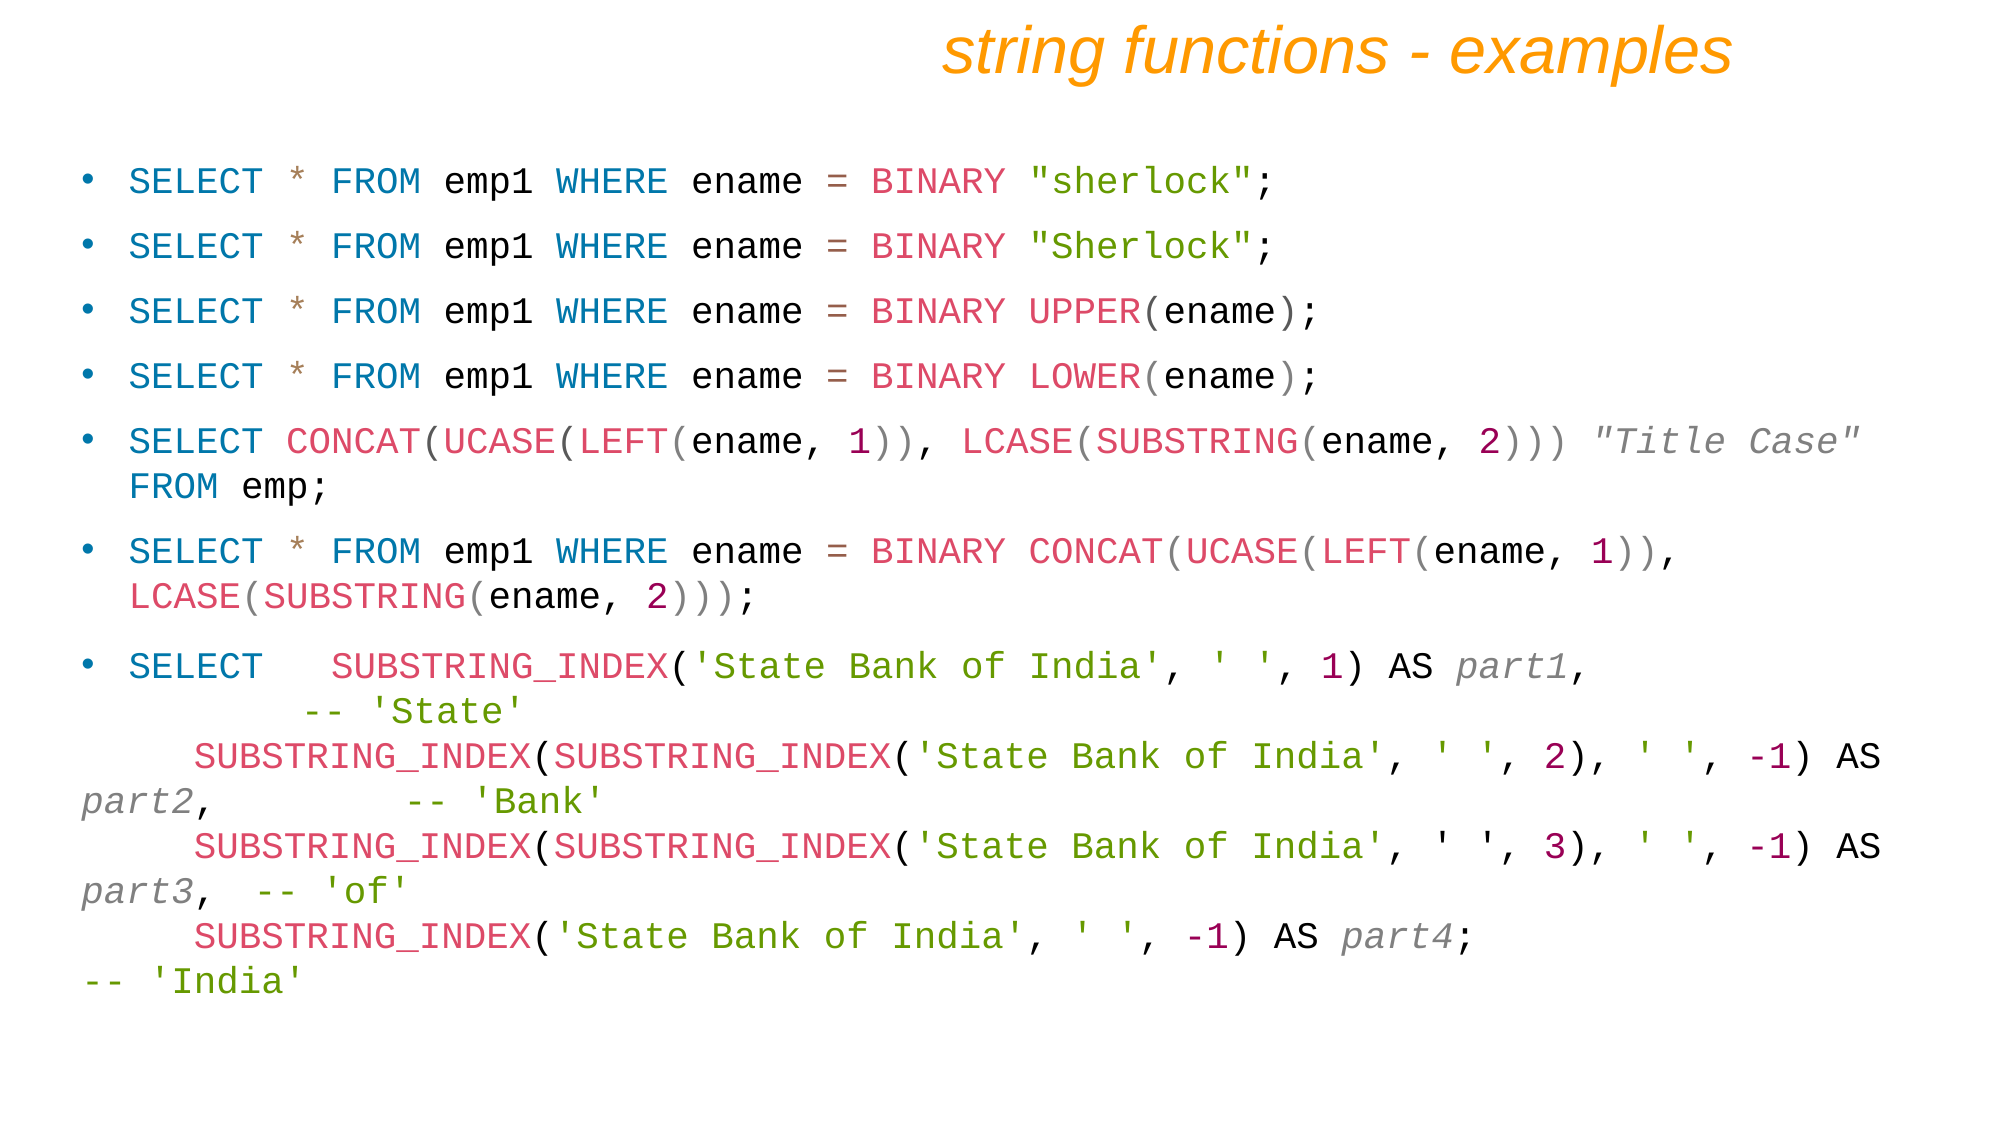

string functions - examples
SELECT * FROM emp1 WHERE ename = BINARY "sherlock";

SELECT * FROM emp1 WHERE ename = BINARY "Sherlock";

SELECT * FROM emp1 WHERE ename = BINARY UPPER(ename);

SELECT * FROM emp1 WHERE ename = BINARY LOWER(ename);

SELECT CONCAT(UCASE(LEFT(ename, 1)), LCASE(SUBSTRING(ename, 2))) "Title Case" FROM emp;

SELECT * FROM emp1 WHERE ename = BINARY CONCAT(UCASE(LEFT(ename, 1)), LCASE(SUBSTRING(ename, 2)));
SELECT   SUBSTRING_INDEX('State Bank of India', ' ', 1) AS part1,    		 -- 'State'
     SUBSTRING_INDEX(SUBSTRING_INDEX('State Bank of India', ' ', 2), ' ', -1) AS part2, 	 -- 'Bank'
     SUBSTRING_INDEX(SUBSTRING_INDEX('State Bank of India', ' ', 3), ' ', -1) AS part3,	 -- 'of'
     SUBSTRING_INDEX('State Bank of India', ' ', -1) AS part4;    			 -- 'India'